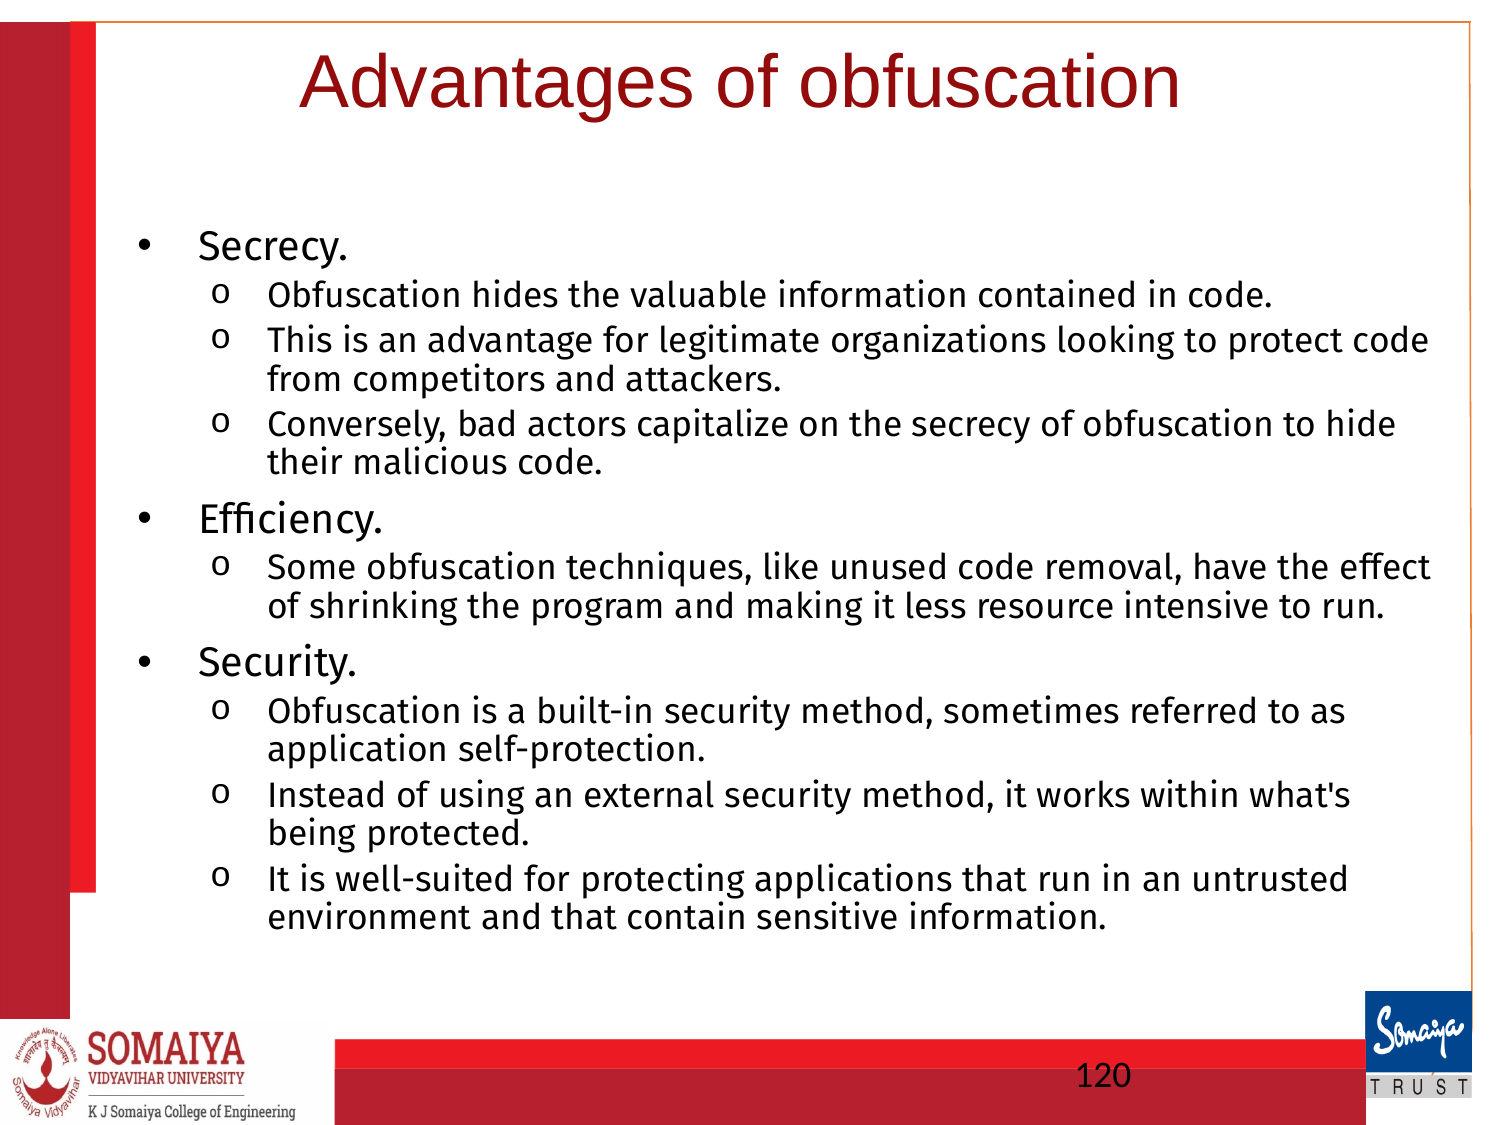

# Advantages of obfuscation
Secrecy.
Obfuscation hides the valuable information contained in code.
This is an advantage for legitimate organizations looking to protect code from competitors and attackers.
Conversely, bad actors capitalize on the secrecy of obfuscation to hide their malicious code.
Efficiency.
Some obfuscation techniques, like unused code removal, have the effect of shrinking the program and making it less resource intensive to run.
Security.
Obfuscation is a built-in security method, sometimes referred to as application self-protection.
Instead of using an external security method, it works within what's being protected.
It is well-suited for protecting applications that run in an untrusted environment and that contain sensitive information.
120